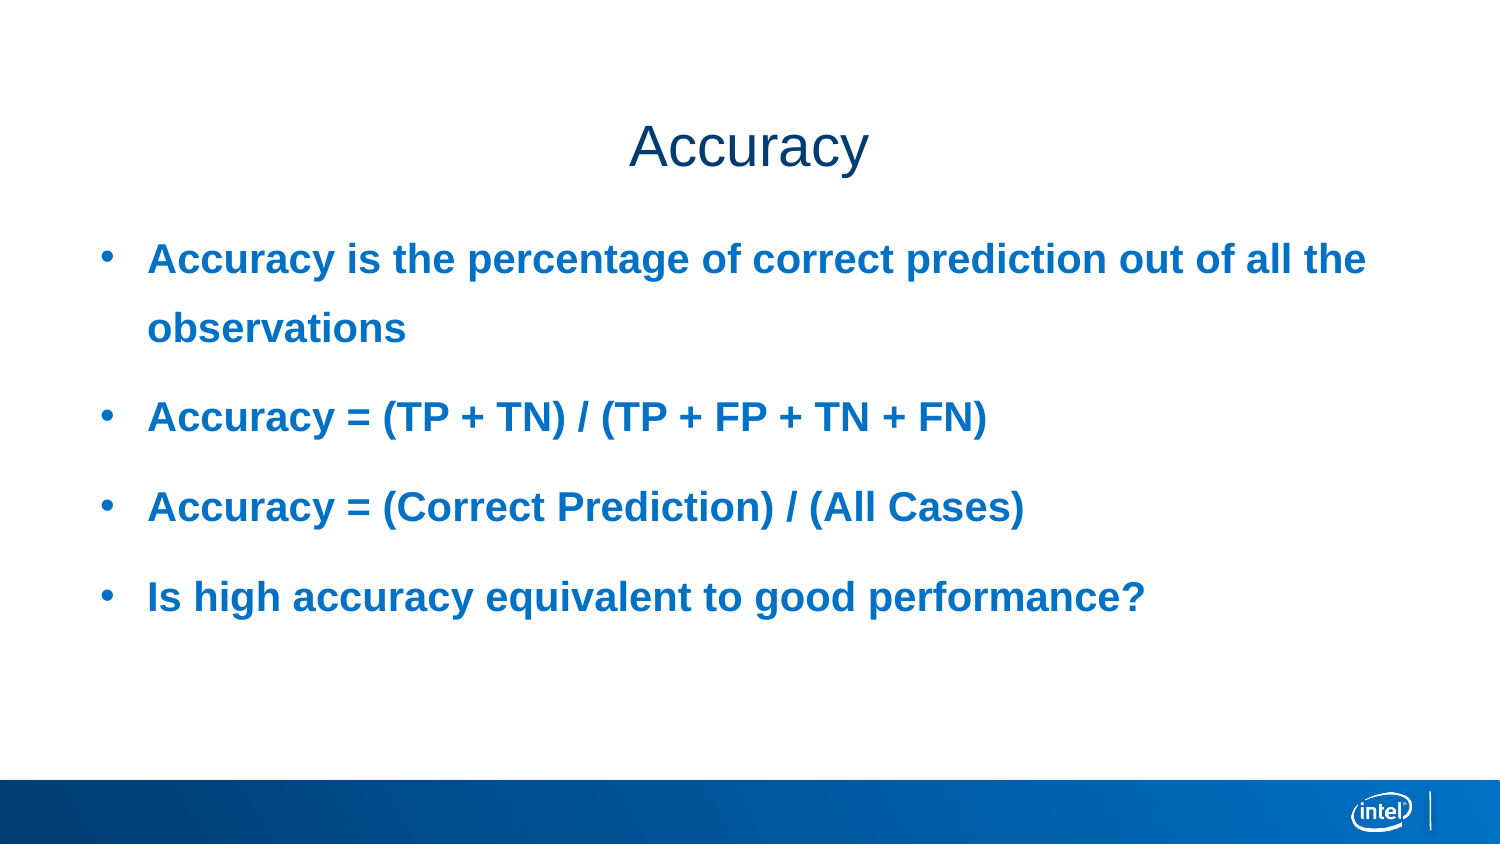

# Accuracy
Accuracy is the percentage of correct prediction out of all the observations
Accuracy = (TP + TN) / (TP + FP + TN + FN)
Accuracy = (Correct Prediction) / (All Cases)
Is high accuracy equivalent to good performance?